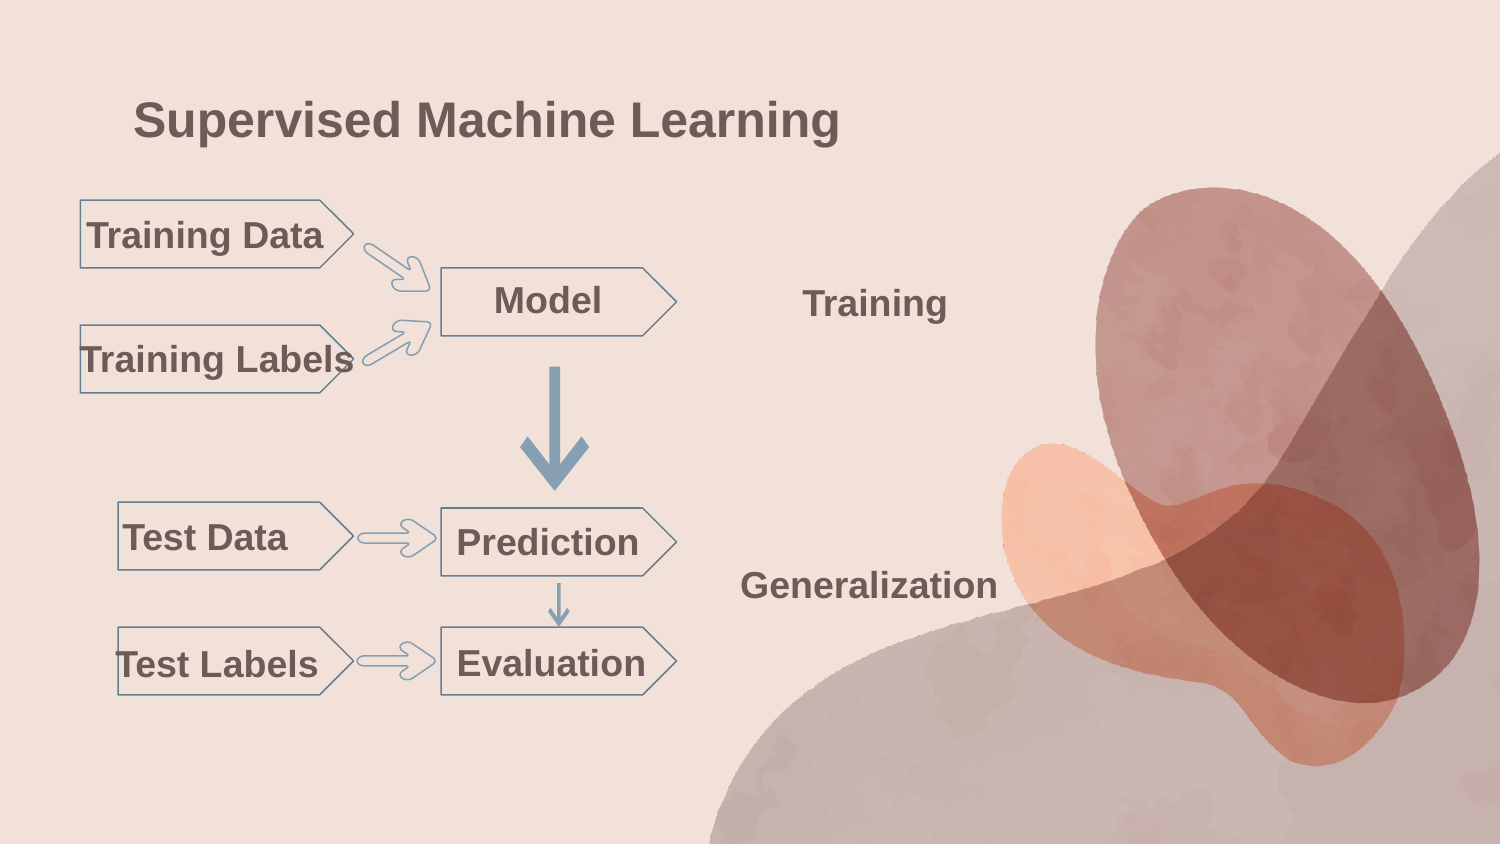

# Supervised Machine Learning

Training Data

Model
Training

Training Labels

Test Data
Prediction

Generalization

Evaluation
Test Labels